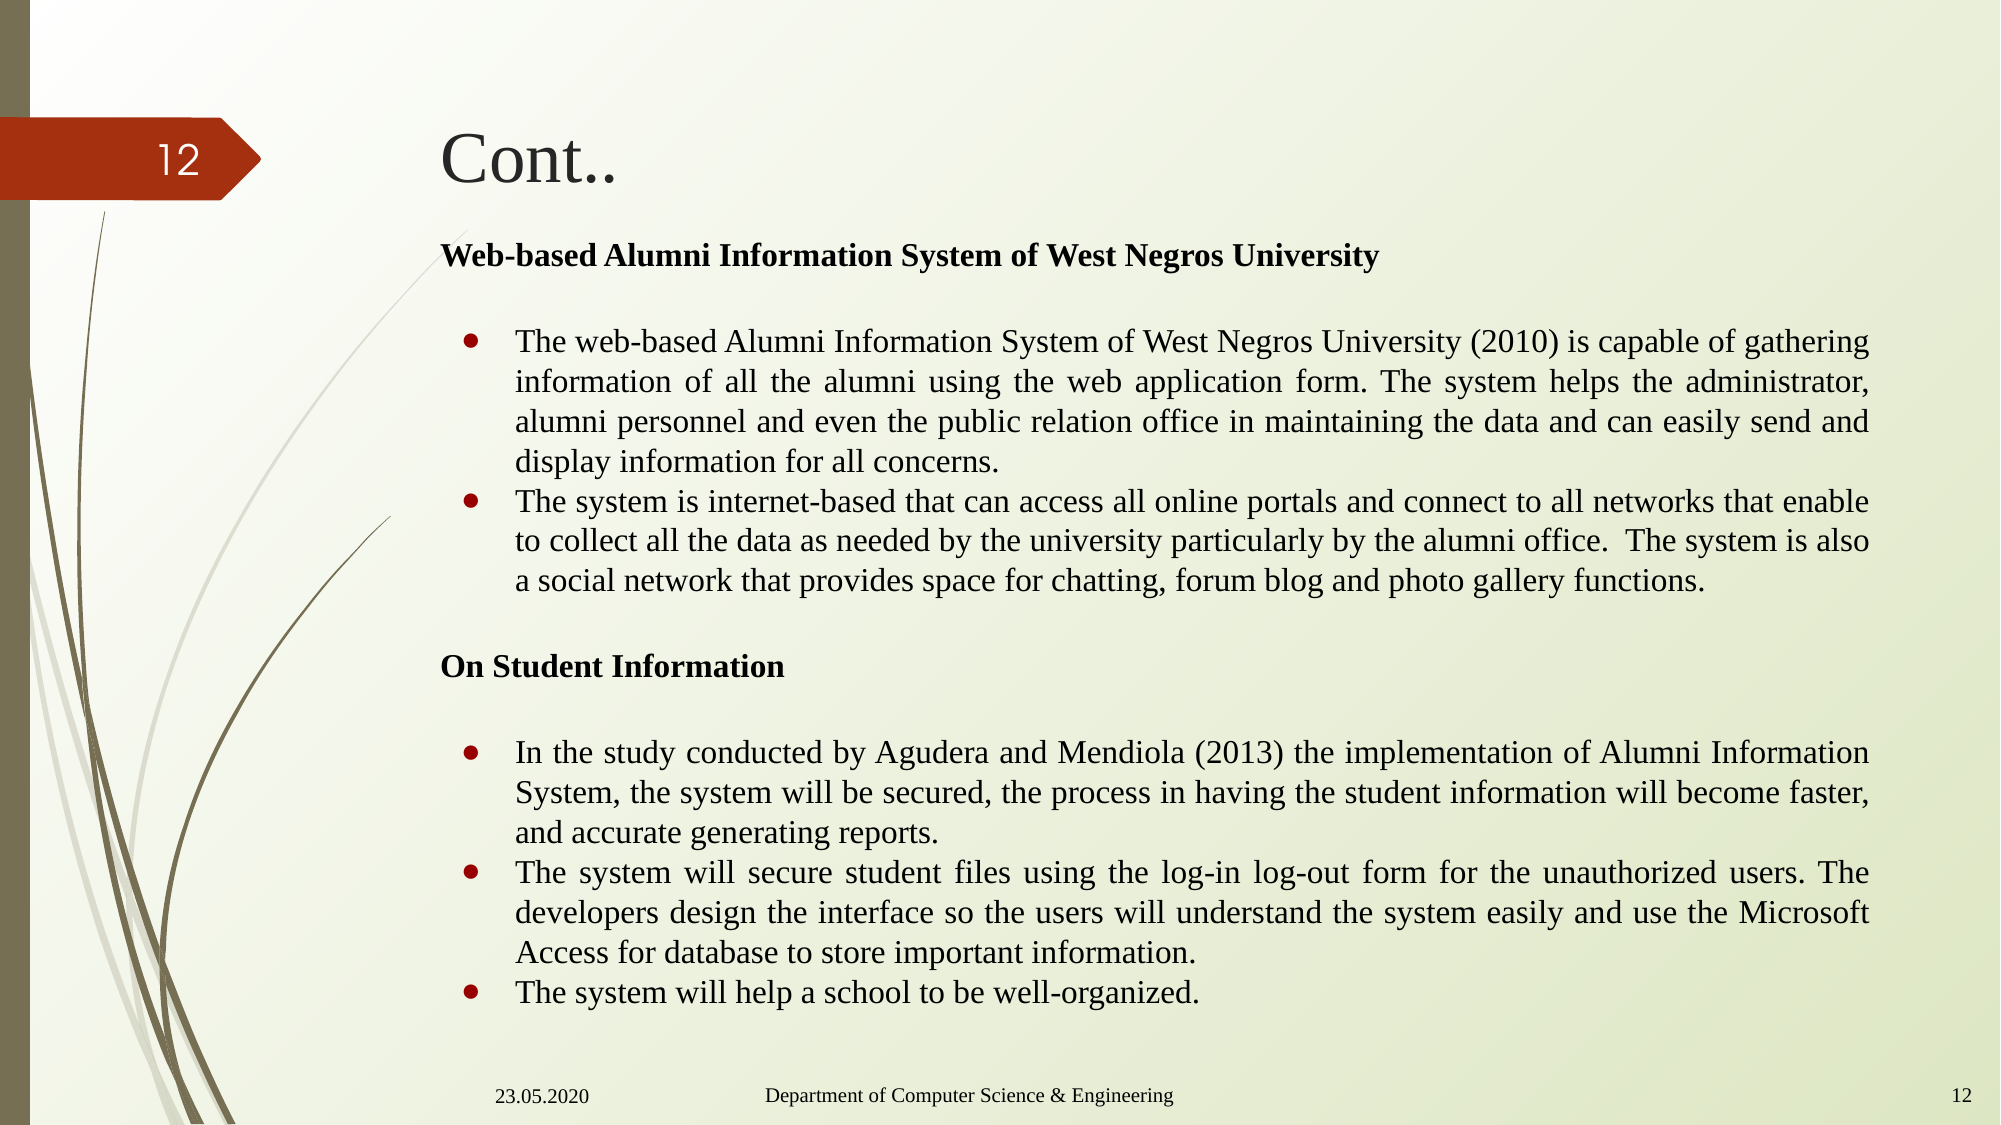

# Cont..
12
Web-based Alumni Information System of West Negros University

The web-based Alumni Information System of West Negros University (2010) is capable of gathering information of all the alumni using the web application form. The system helps the administrator, alumni personnel and even the public relation office in maintaining the data and can easily send and display information for all concerns.
The system is internet-based that can access all online portals and connect to all networks that enable to collect all the data as needed by the university particularly by the alumni office.  The system is also a social network that provides space for chatting, forum blog and photo gallery functions.

On Student Information

In the study conducted by Agudera and Mendiola (2013) the implementation of Alumni Information System, the system will be secured, the process in having the student information will become faster, and accurate generating reports.
The system will secure student files using the log-in log-out form for the unauthorized users. The developers design the interface so the users will understand the system easily and use the Microsoft Access for database to store important information.
The system will help a school to be well-organized.

Department of Computer Science & Engineering					                          12
23.05.2020